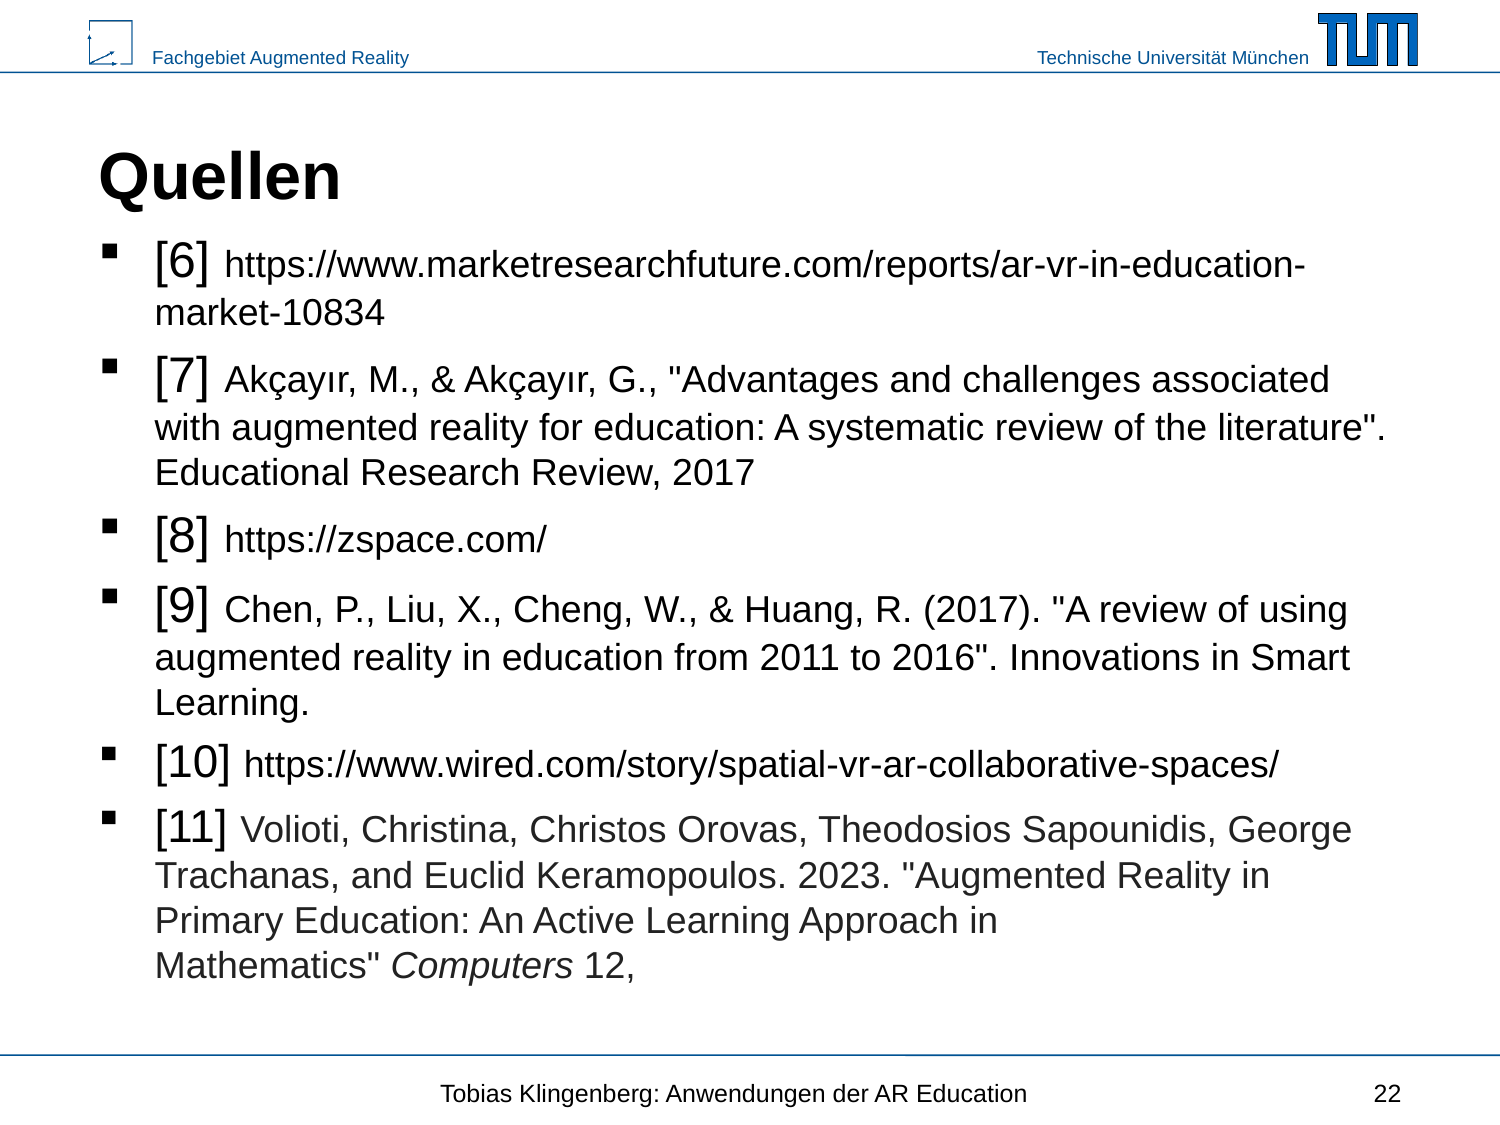

# Quellen
[6] https://www.marketresearchfuture.com/reports/ar-vr-in-education-market-10834
[7] Akçayır, M., & Akçayır, G., "Advantages and challenges associated with augmented reality for education: A systematic review of the literature". Educational Research Review, 2017
[8] https://zspace.com/
[9] Chen, P., Liu, X., Cheng, W., & Huang, R. (2017). "A review of using augmented reality in education from 2011 to 2016". Innovations in Smart Learning.
[10] https://www.wired.com/story/spatial-vr-ar-collaborative-spaces/
[11] Volioti, Christina, Christos Orovas, Theodosios Sapounidis, George Trachanas, and Euclid Keramopoulos. 2023. "Augmented Reality in Primary Education: An Active Learning Approach in Mathematics" Computers 12,
Tobias Klingenberg: Anwendungen der AR Education
22